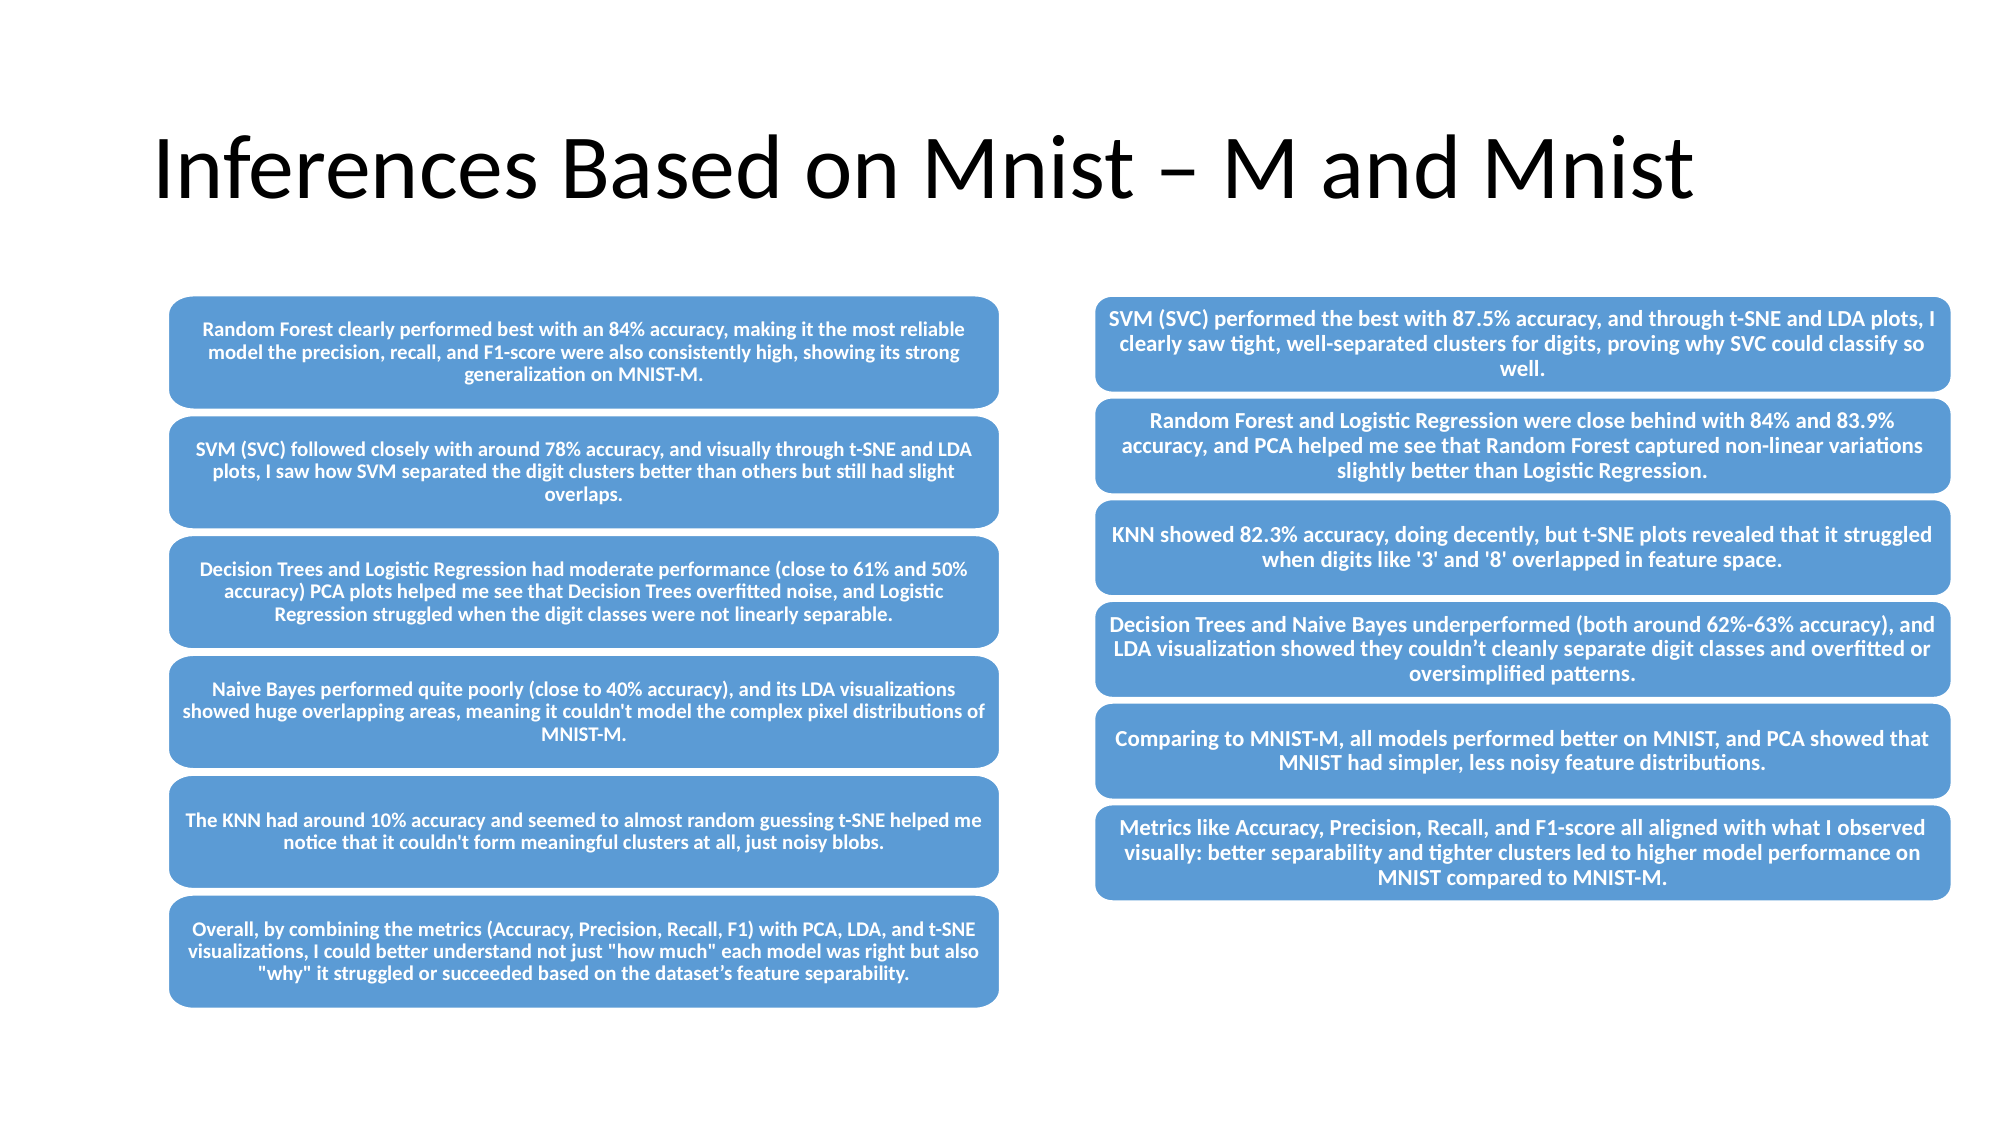

# Inferences Based on Mnist – M and Mnist
Random Forest clearly performed best with an 84% accuracy, making it the most reliable model the precision, recall, and F1-score were also consistently high, showing its strong generalization on MNIST-M.
SVM (SVC) followed closely with around 78% accuracy, and visually through t-SNE and LDA plots, I saw how SVM separated the digit clusters better than others but still had slight overlaps.
Decision Trees and Logistic Regression had moderate performance (close to 61% and 50% accuracy) PCA plots helped me see that Decision Trees overfitted noise, and Logistic Regression struggled when the digit classes were not linearly separable.
Naive Bayes performed quite poorly (close to 40% accuracy), and its LDA visualizations showed huge overlapping areas, meaning it couldn't model the complex pixel distributions of MNIST-M.
The KNN had around 10% accuracy and seemed to almost random guessing t-SNE helped me notice that it couldn't form meaningful clusters at all, just noisy blobs.
Overall, by combining the metrics (Accuracy, Precision, Recall, F1) with PCA, LDA, and t-SNE visualizations, I could better understand not just "how much" each model was right but also "why" it struggled or succeeded based on the dataset’s feature separability.
SVM (SVC) performed the best with 87.5% accuracy, and through t-SNE and LDA plots, I clearly saw tight, well-separated clusters for digits, proving why SVC could classify so well.
Random Forest and Logistic Regression were close behind with 84% and 83.9% accuracy, and PCA helped me see that Random Forest captured non-linear variations slightly better than Logistic Regression.
KNN showed 82.3% accuracy, doing decently, but t-SNE plots revealed that it struggled when digits like '3' and '8' overlapped in feature space.
Decision Trees and Naive Bayes underperformed (both around 62%-63% accuracy), and LDA visualization showed they couldn’t cleanly separate digit classes and overfitted or oversimplified patterns.
Comparing to MNIST-M, all models performed better on MNIST, and PCA showed that MNIST had simpler, less noisy feature distributions.
Metrics like Accuracy, Precision, Recall, and F1-score all aligned with what I observed visually: better separability and tighter clusters led to higher model performance on MNIST compared to MNIST-M.